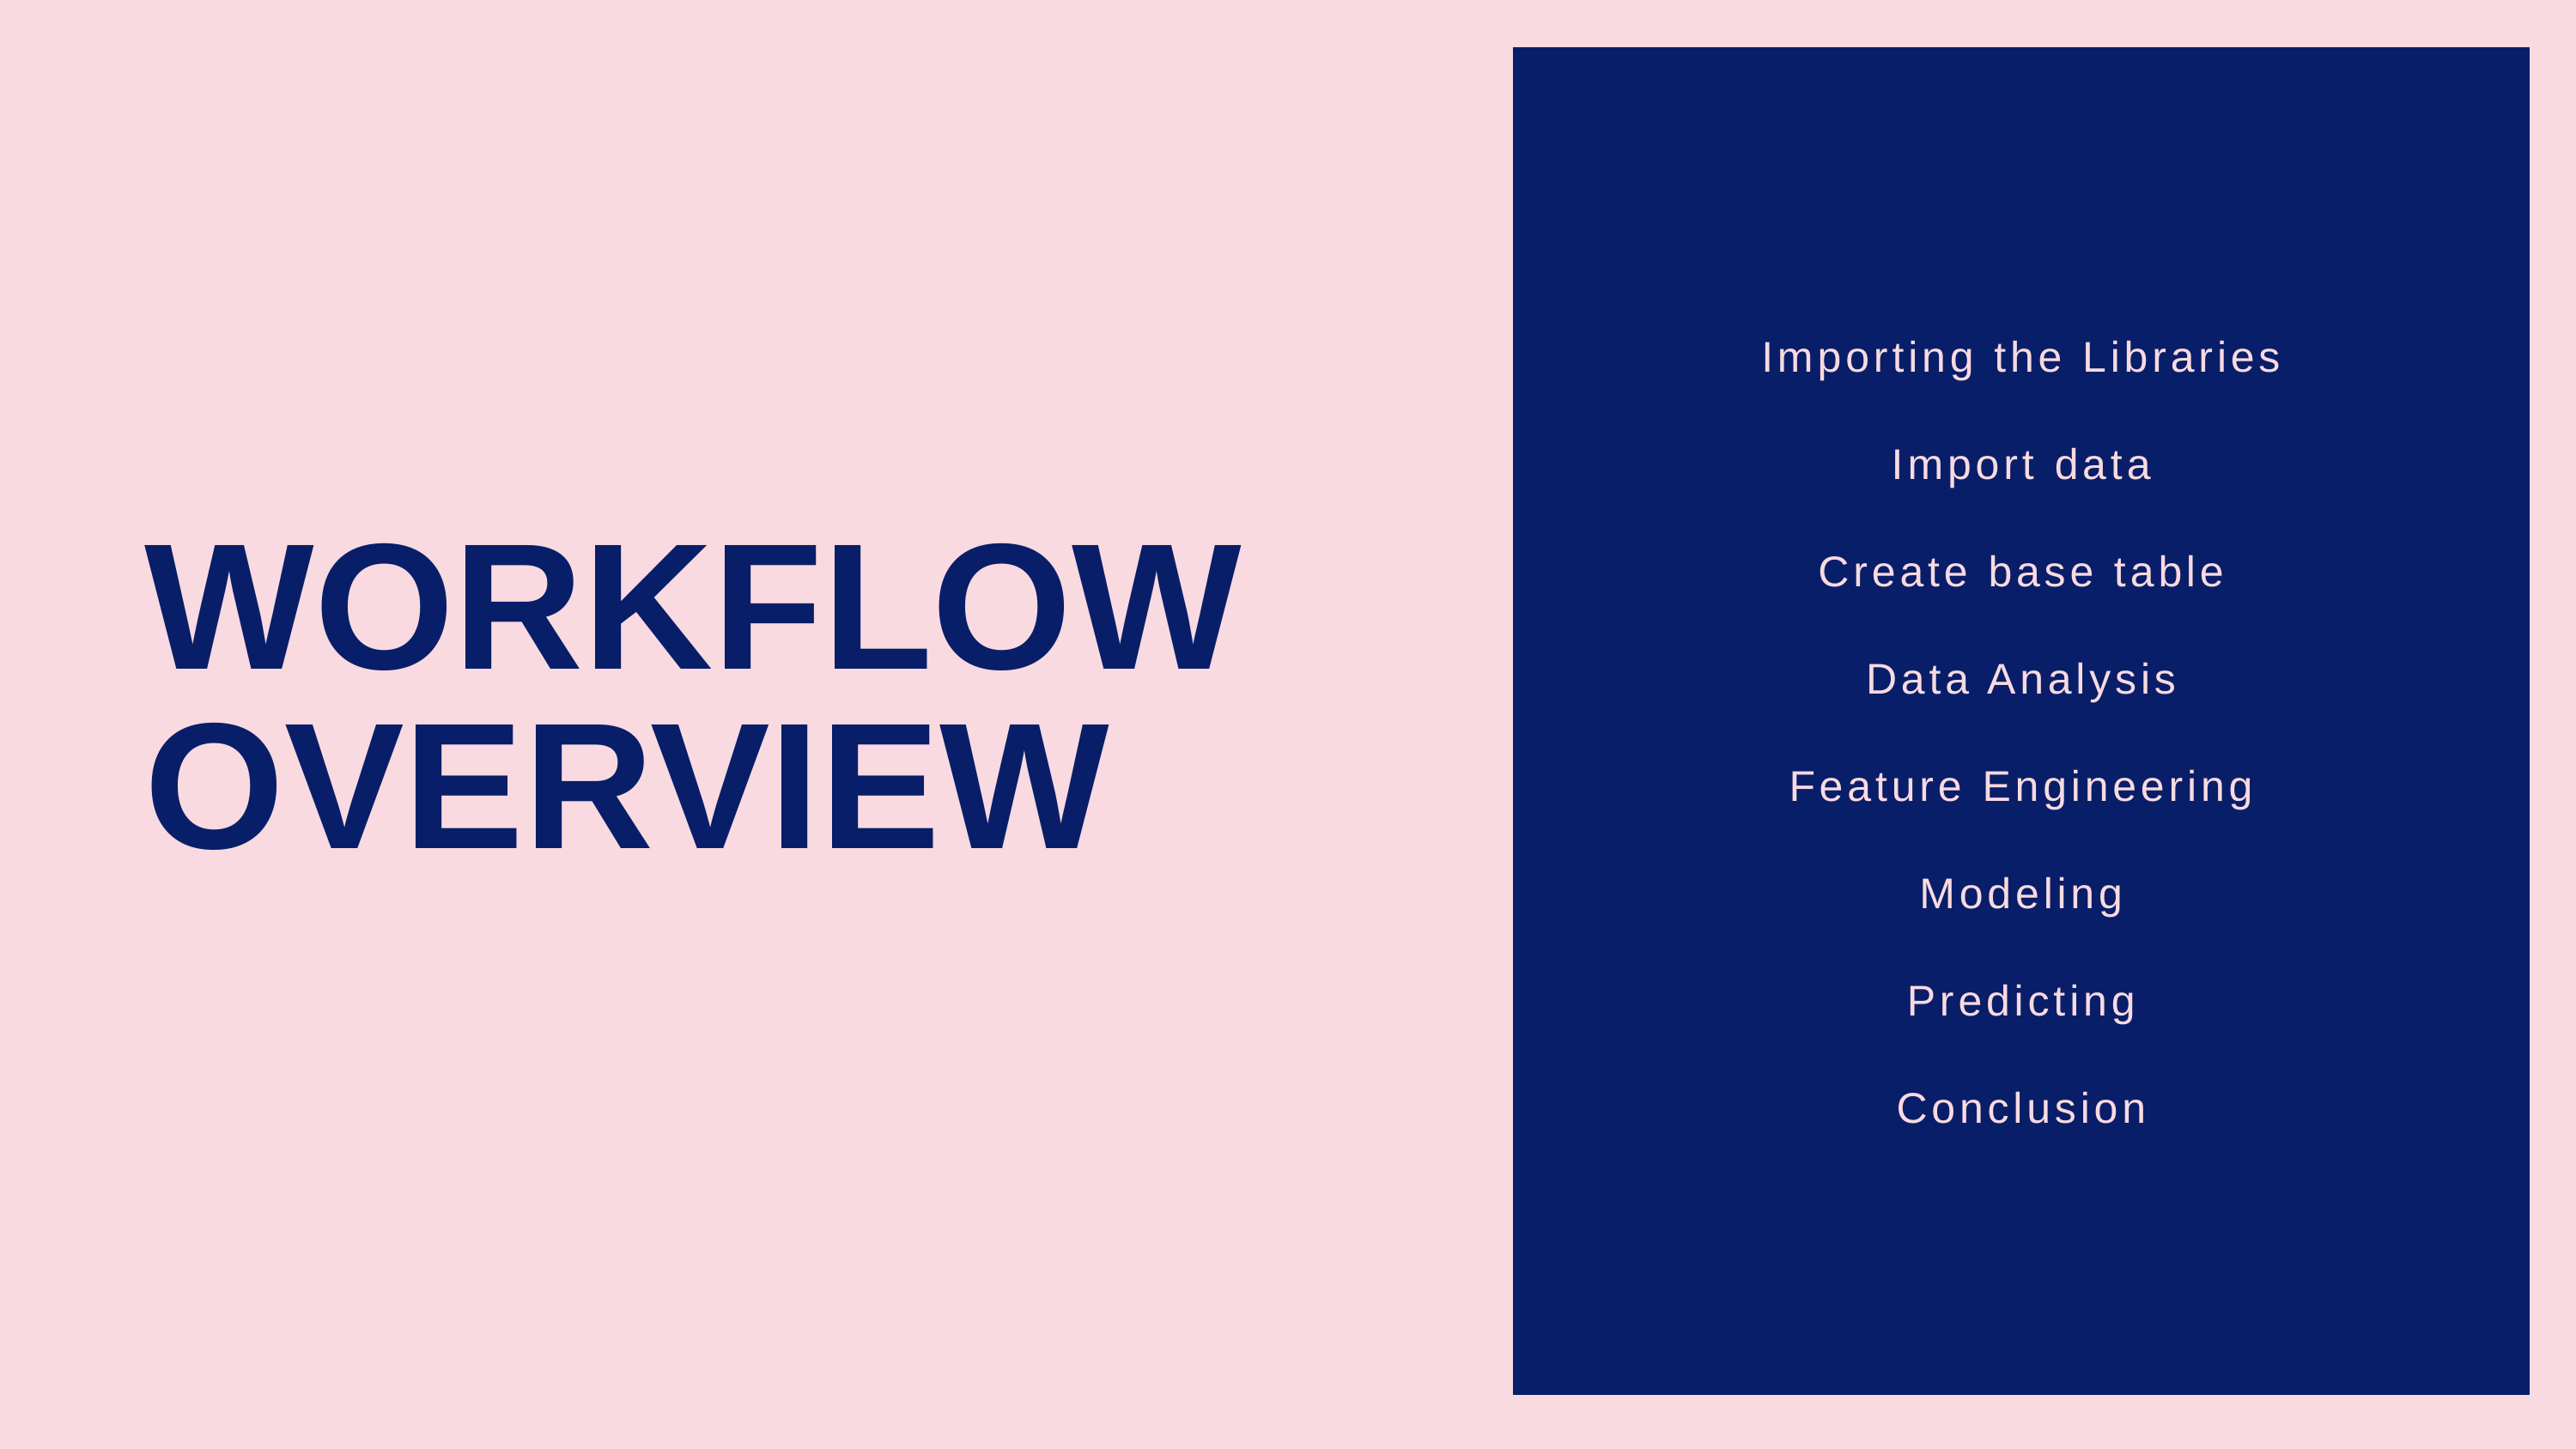

Importing the Libraries
Import data
Create base table
Data Analysis
Feature Engineering
Modeling
Predicting
Conclusion
WORKFLOW OVERVIEW